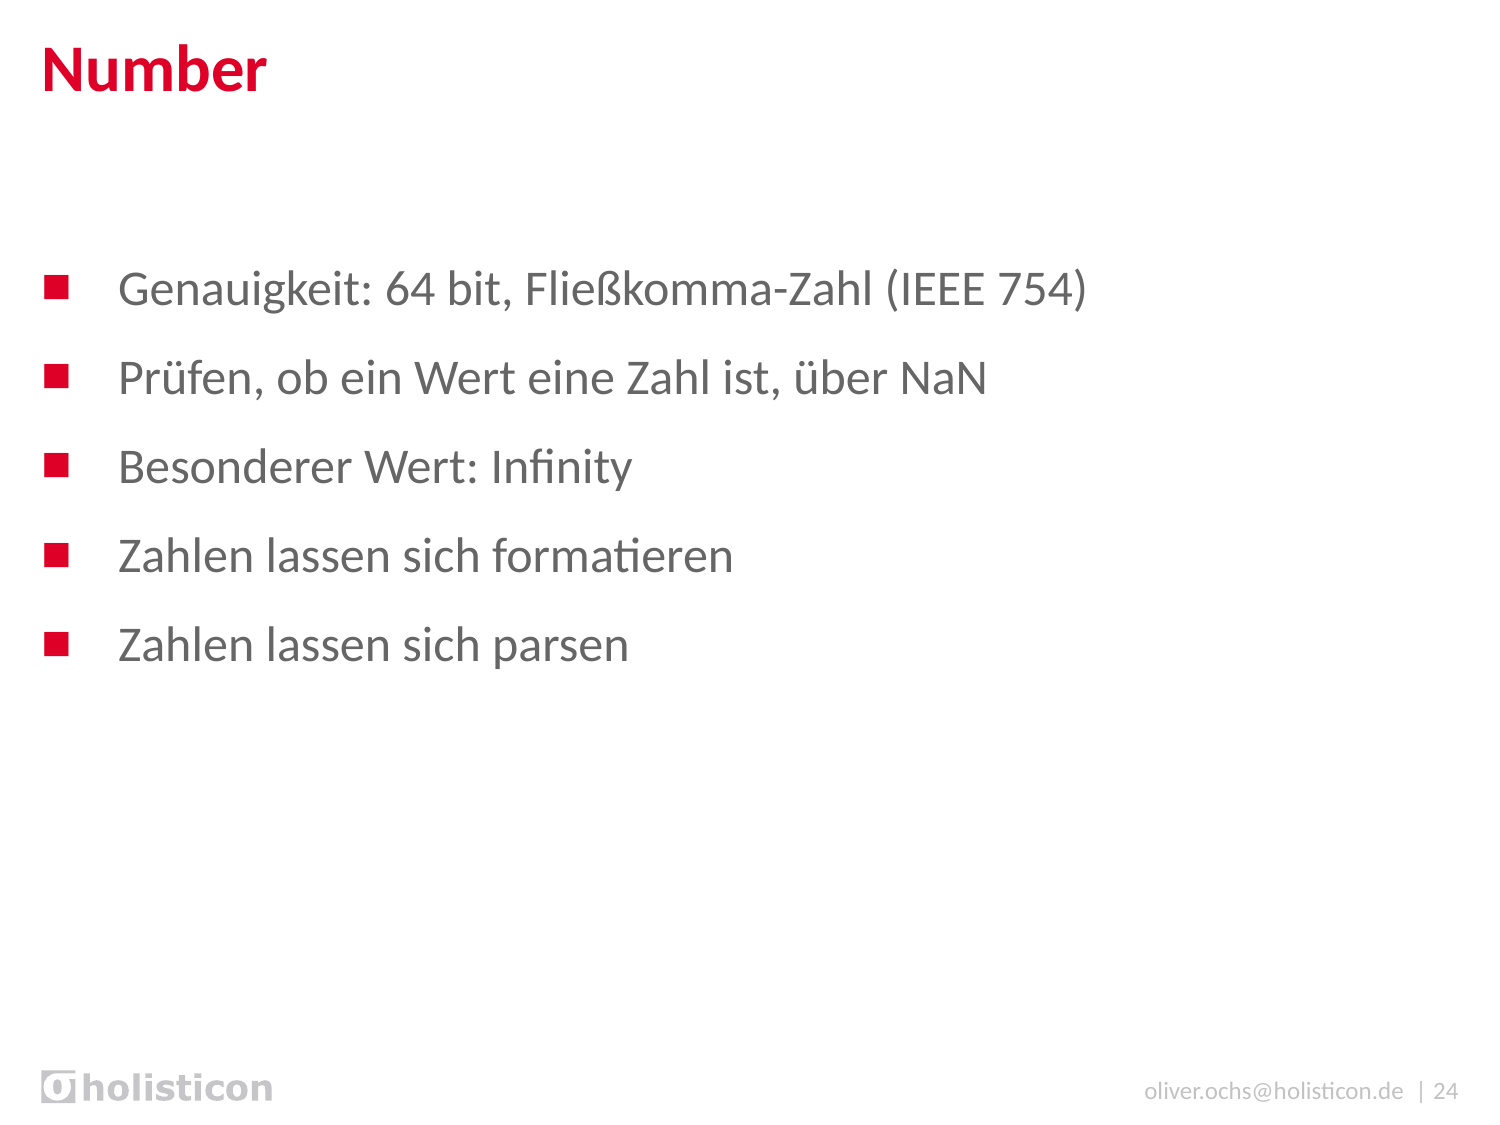

# Number
Genauigkeit: 64 bit, Fließkomma-Zahl (IEEE 754)
Prüfen, ob ein Wert eine Zahl ist, über NaN
Besonderer Wert: Infinity
Zahlen lassen sich formatieren
Zahlen lassen sich parsen